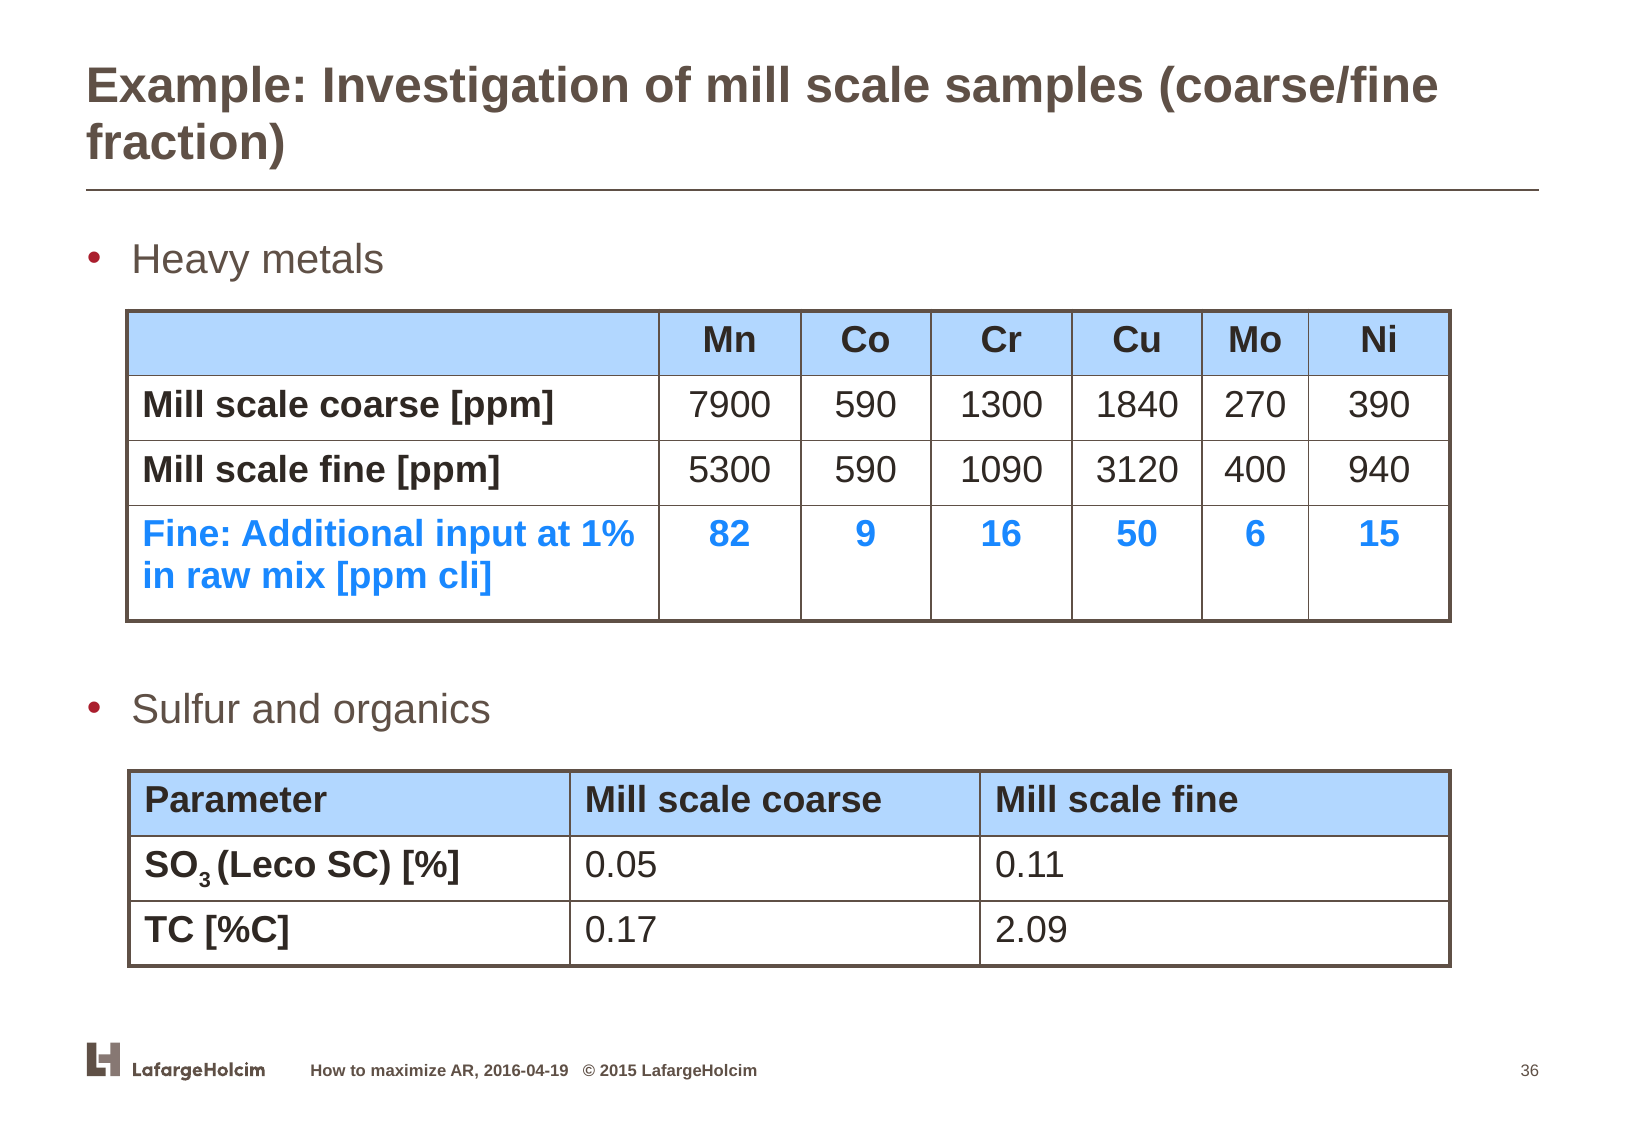

# Example: Investigation of mill scale samples (coarse/fine fraction)
Heavy metals

Sulfur and organics

|  | Mn | Co | Cr | Cu | Mo | Ni |
| --- | --- | --- | --- | --- | --- | --- |
| Mill scale coarse [ppm] | 7900 | 590 | 1300 | 1840 | 270 | 390 |
| Mill scale fine [ppm] | 5300 | 590 | 1090 | 3120 | 400 | 940 |
| Fine: Additional input at 1% in raw mix [ppm cli] | 82 | 9 | 16 | 50 | 6 | 15 |
| Parameter | Mill scale coarse | Mill scale fine |
| --- | --- | --- |
| SO3 (Leco SC) [%] | 0.05 | 0.11 |
| TC [%C] | 0.17 | 2.09 |
How to maximize AR, 2016-04-19   © 2015 LafargeHolcim
36